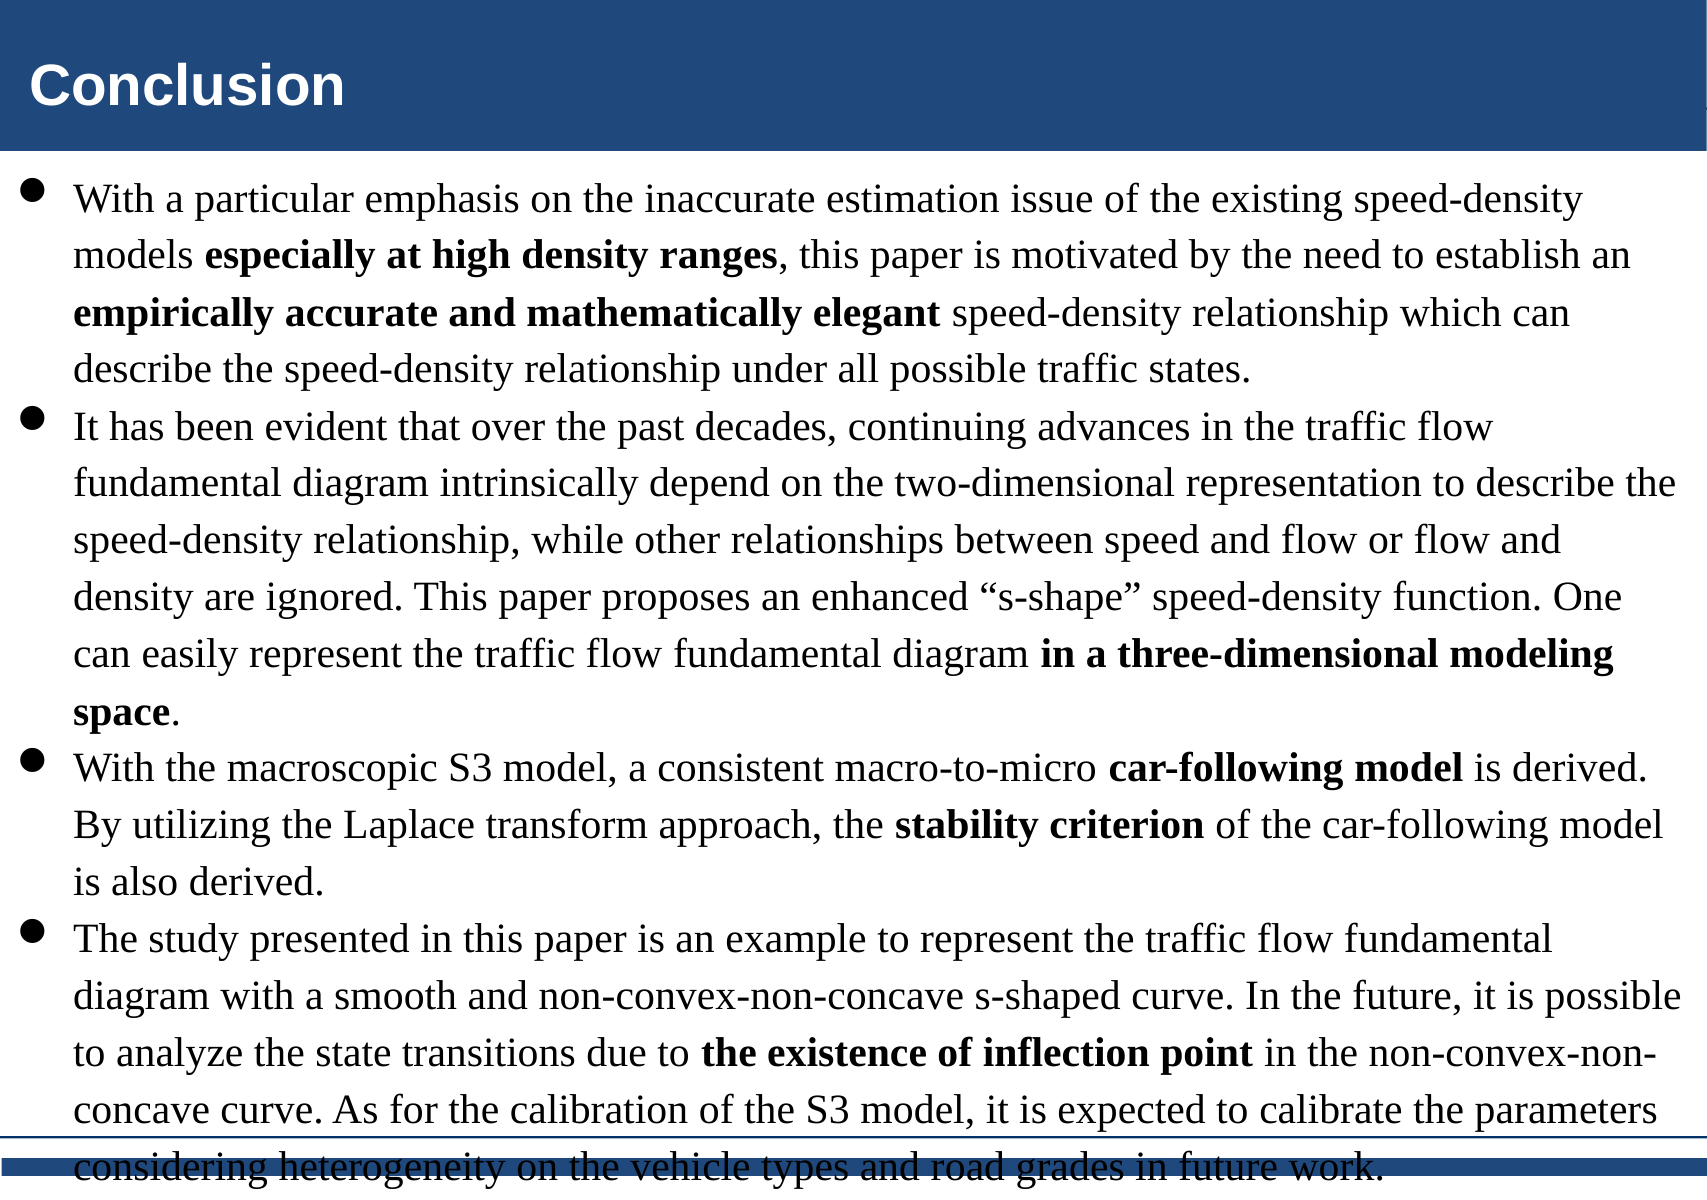

Conclusion
With a particular emphasis on the inaccurate estimation issue of the existing speed-density models especially at high density ranges, this paper is motivated by the need to establish an empirically accurate and mathematically elegant speed-density relationship which can describe the speed-density relationship under all possible traffic states.
It has been evident that over the past decades, continuing advances in the traffic flow fundamental diagram intrinsically depend on the two-dimensional representation to describe the speed-density relationship, while other relationships between speed and flow or flow and density are ignored. This paper proposes an enhanced “s-shape” speed-density function. One can easily represent the traffic flow fundamental diagram in a three-dimensional modeling space.
With the macroscopic S3 model, a consistent macro-to-micro car-following model is derived. By utilizing the Laplace transform approach, the stability criterion of the car-following model is also derived.
The study presented in this paper is an example to represent the traffic flow fundamental diagram with a smooth and non-convex-non-concave s-shaped curve. In the future, it is possible to analyze the state transitions due to the existence of inflection point in the non-convex-non-concave curve. As for the calibration of the S3 model, it is expected to calibrate the parameters considering heterogeneity on the vehicle types and road grades in future work.